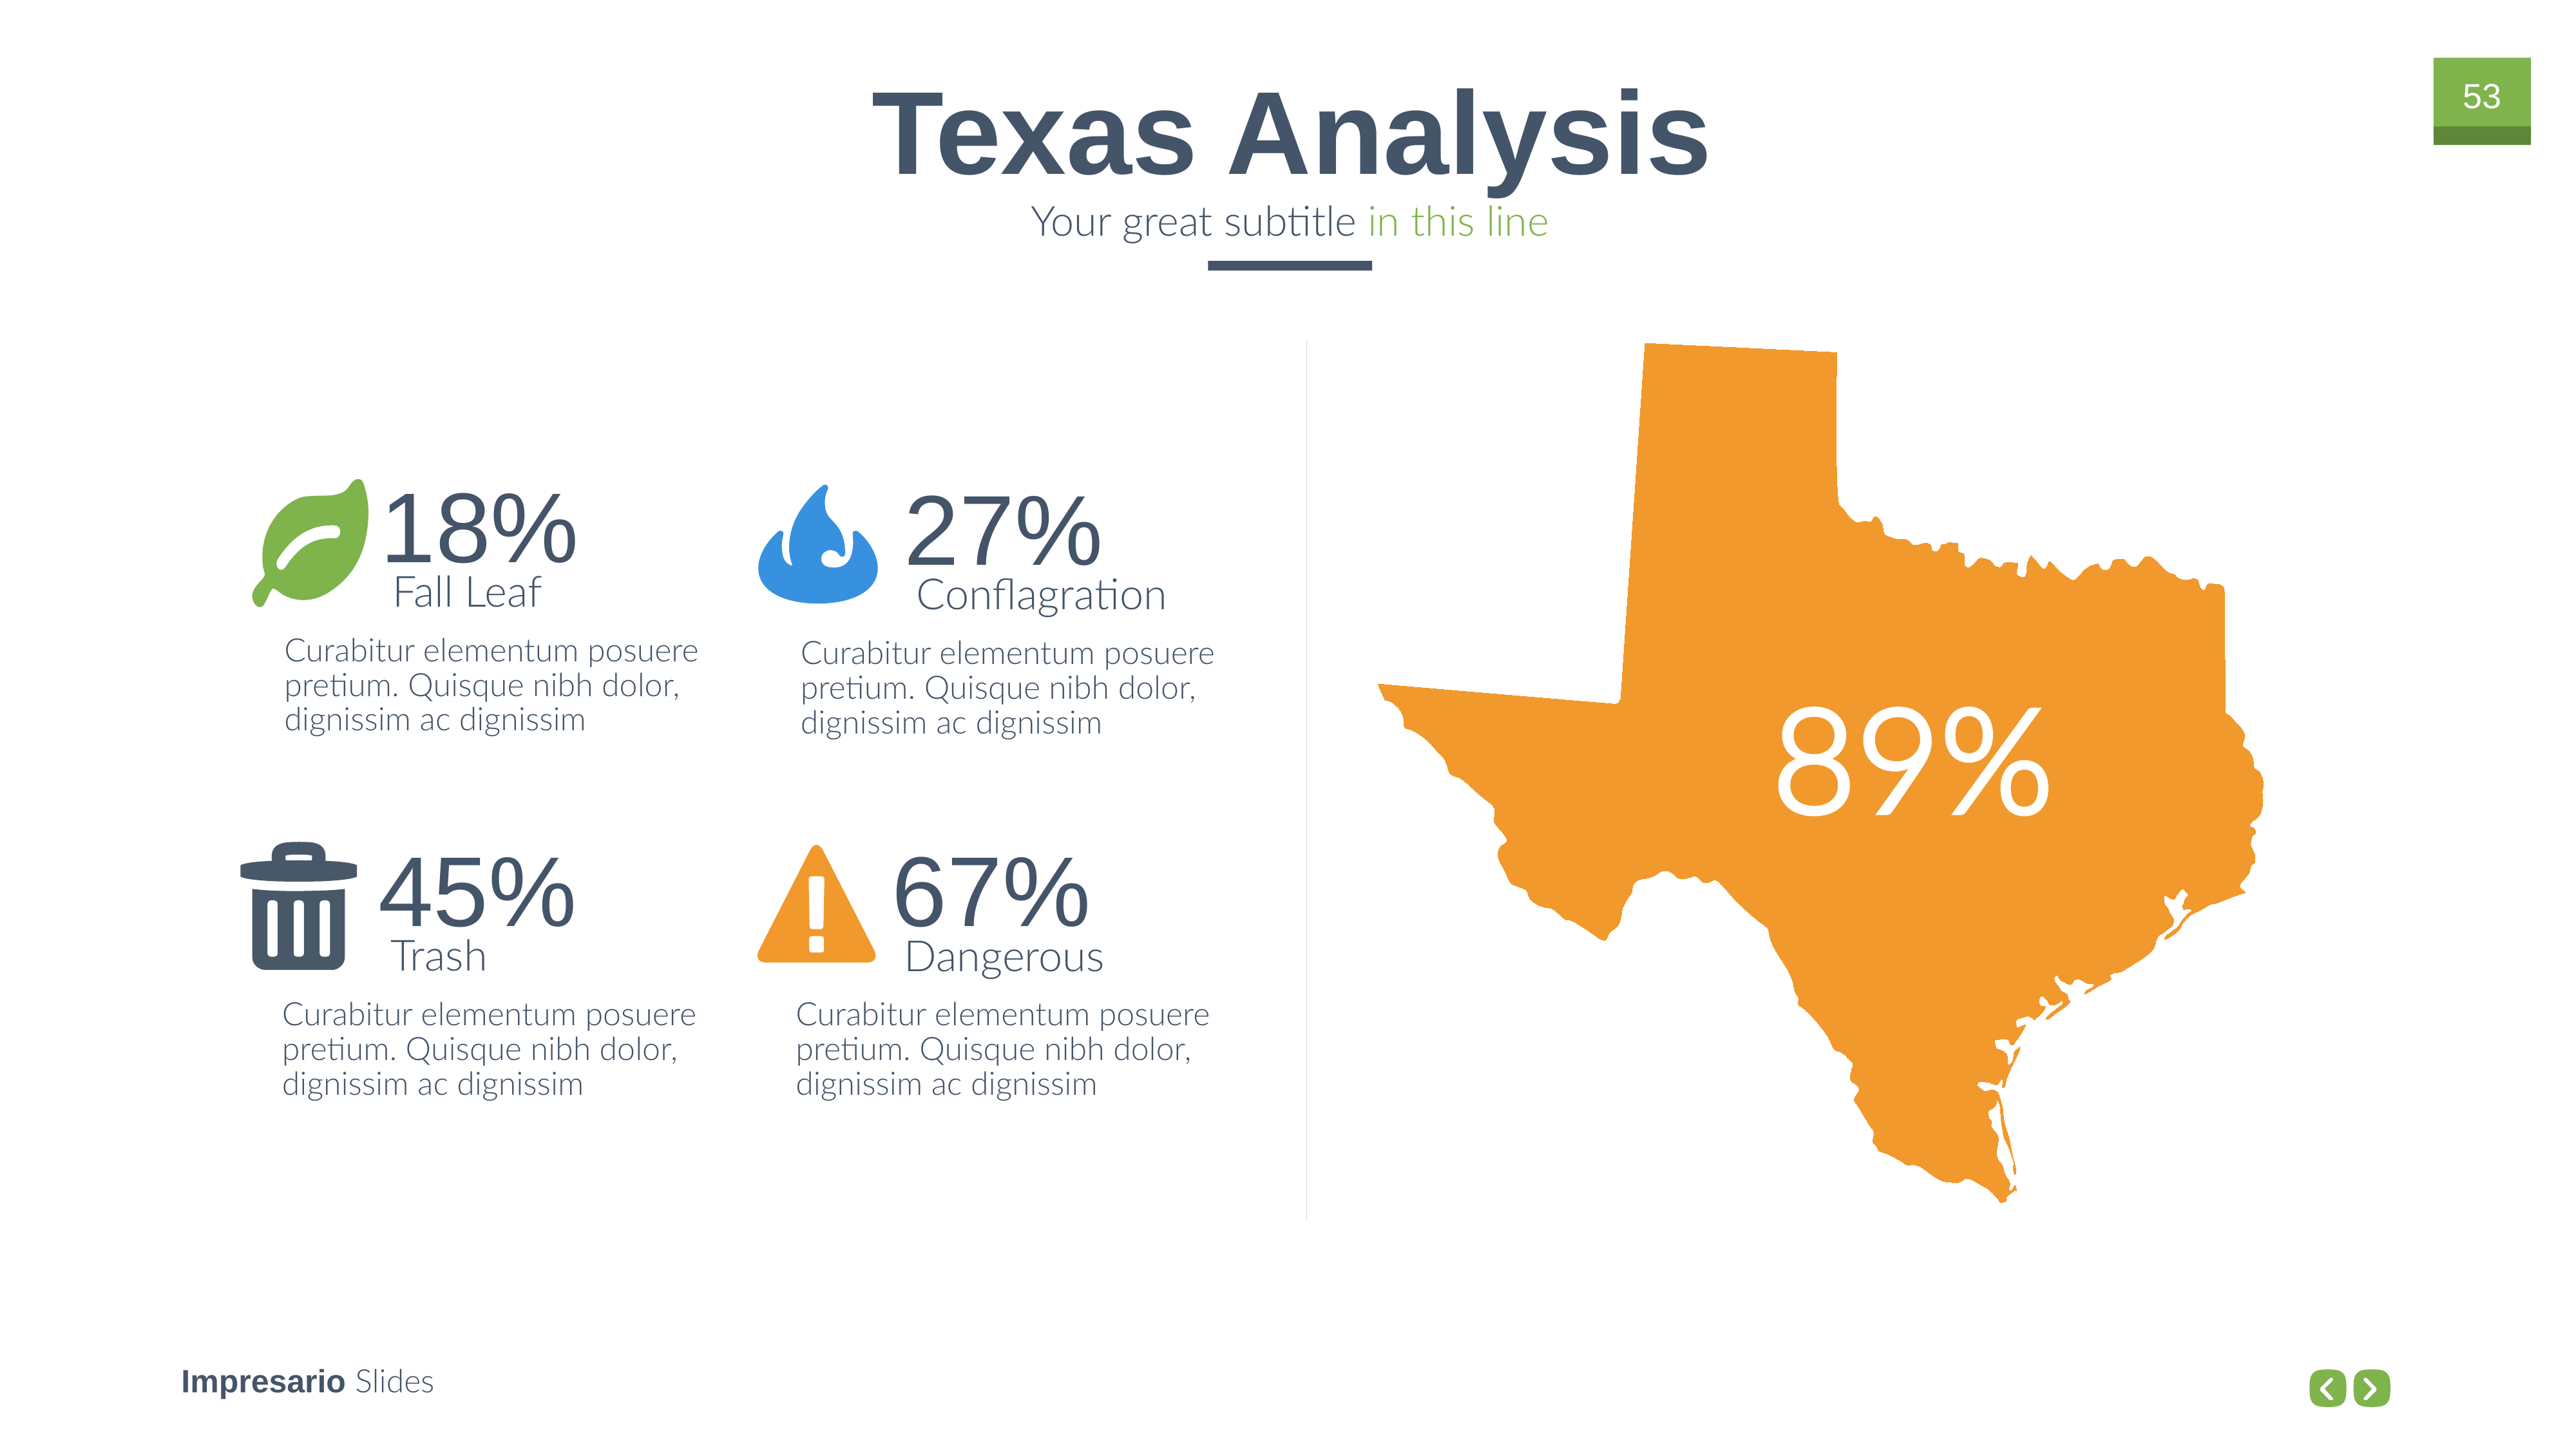

Texas Analysis
Your great subtitle in this line

89%
18%
Fall Leaf

Curabitur elementum posuere pretium. Quisque nibh dolor, dignissim ac dignissim
27%
Conflagration

Curabitur elementum posuere pretium. Quisque nibh dolor, dignissim ac dignissim
45%
Trash

Curabitur elementum posuere pretium. Quisque nibh dolor, dignissim ac dignissim
67%
Dangerous

Curabitur elementum posuere pretium. Quisque nibh dolor, dignissim ac dignissim